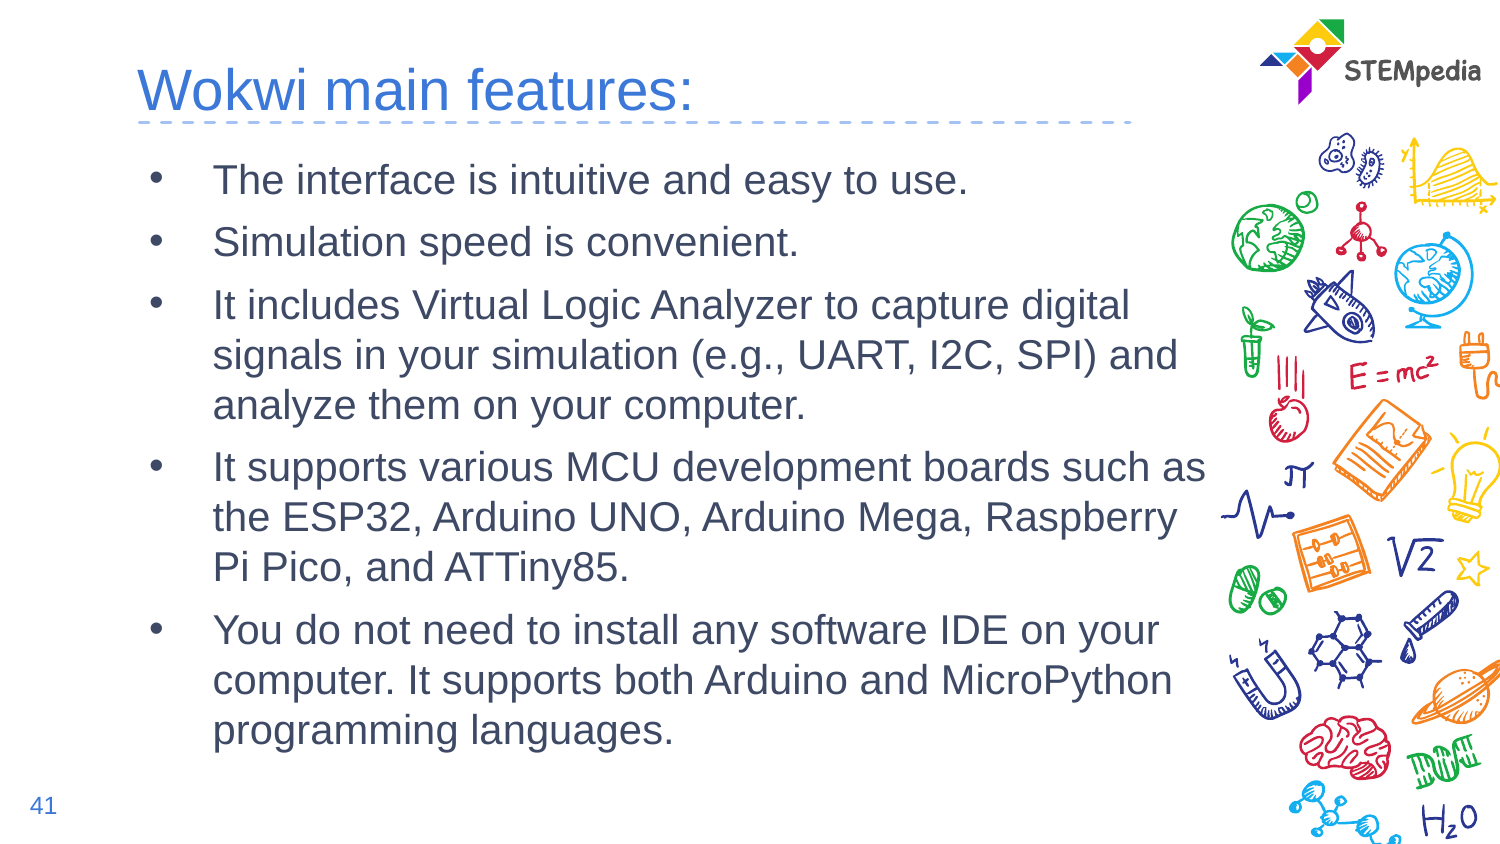

# Wokwi main features:
The interface is intuitive and easy to use.
Simulation speed is convenient.
It includes Virtual Logic Analyzer to capture digital signals in your simulation (e.g., UART, I2C, SPI) and analyze them on your computer.
It supports various MCU development boards such as the ESP32, Arduino UNO, Arduino Mega, Raspberry Pi Pico, and ATTiny85.
You do not need to install any software IDE on your computer. It supports both Arduino and MicroPython programming languages.
41